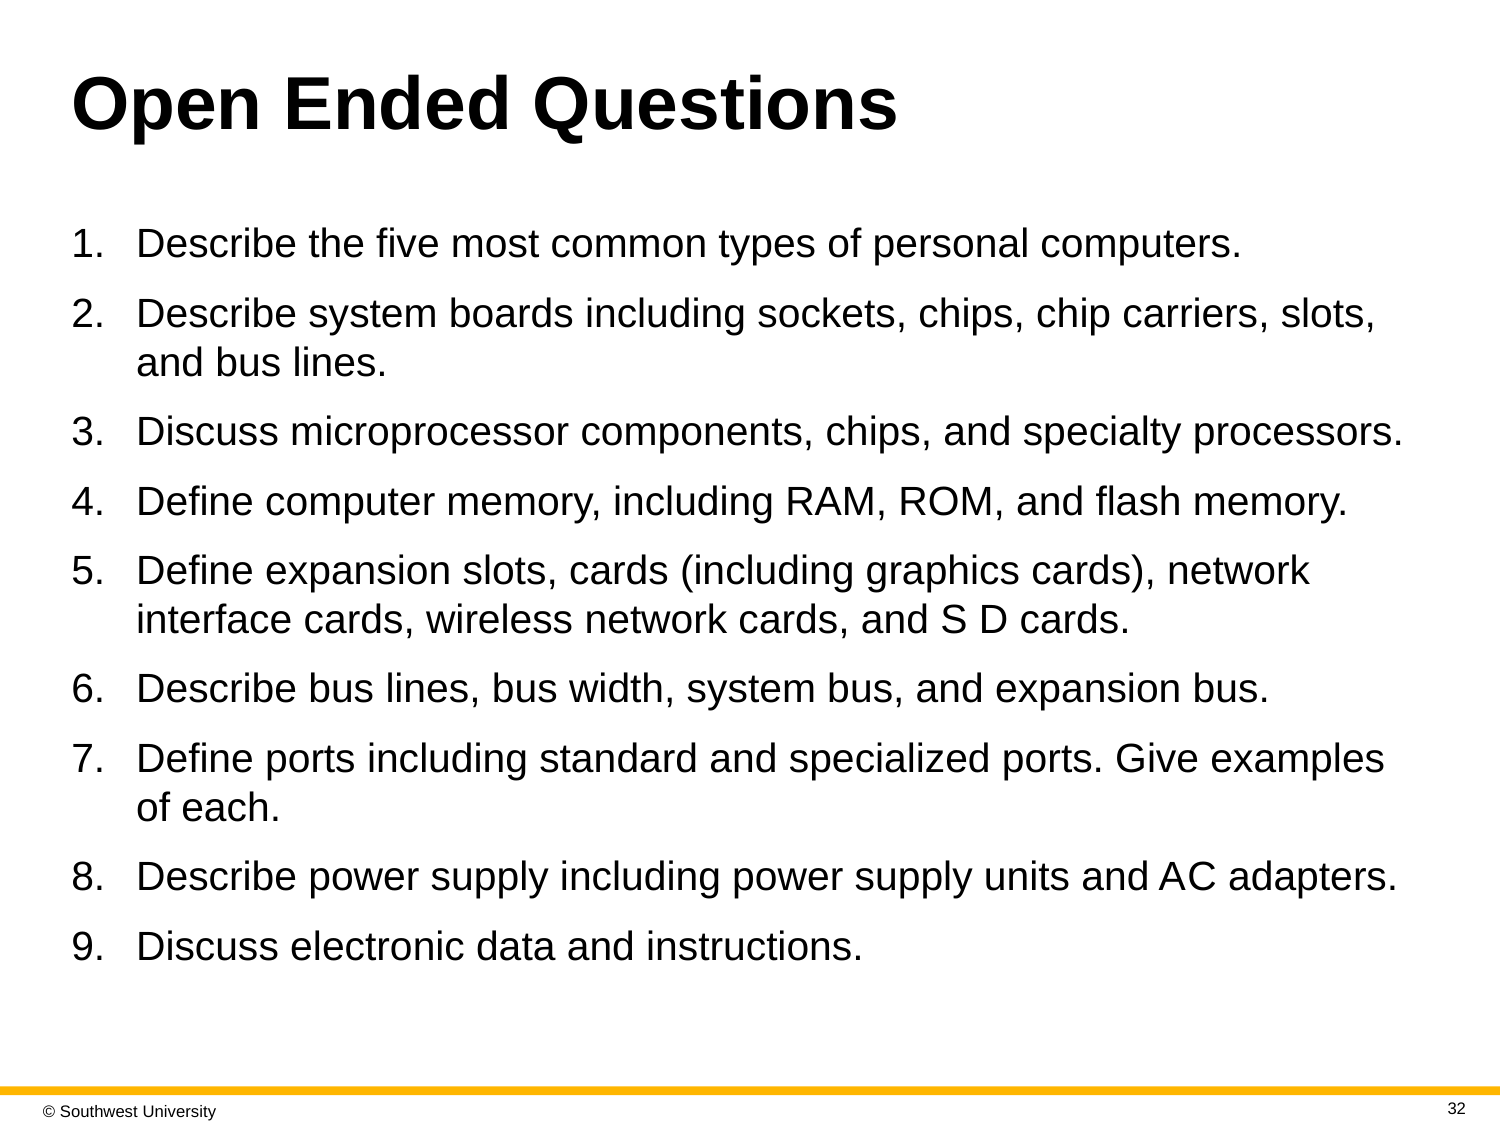

# Open Ended Questions
Describe the five most common types of personal computers.
Describe system boards including sockets, chips, chip carriers, slots, and bus lines.
Discuss microprocessor components, chips, and specialty processors.
Define computer memory, including RAM, ROM, and flash memory.
Define expansion slots, cards (including graphics cards), network interface cards, wireless network cards, and S D cards.
Describe bus lines, bus width, system bus, and expansion bus.
Define ports including standard and specialized ports. Give examples of each.
Describe power supply including power supply units and A C adapters.
Discuss electronic data and instructions.
32